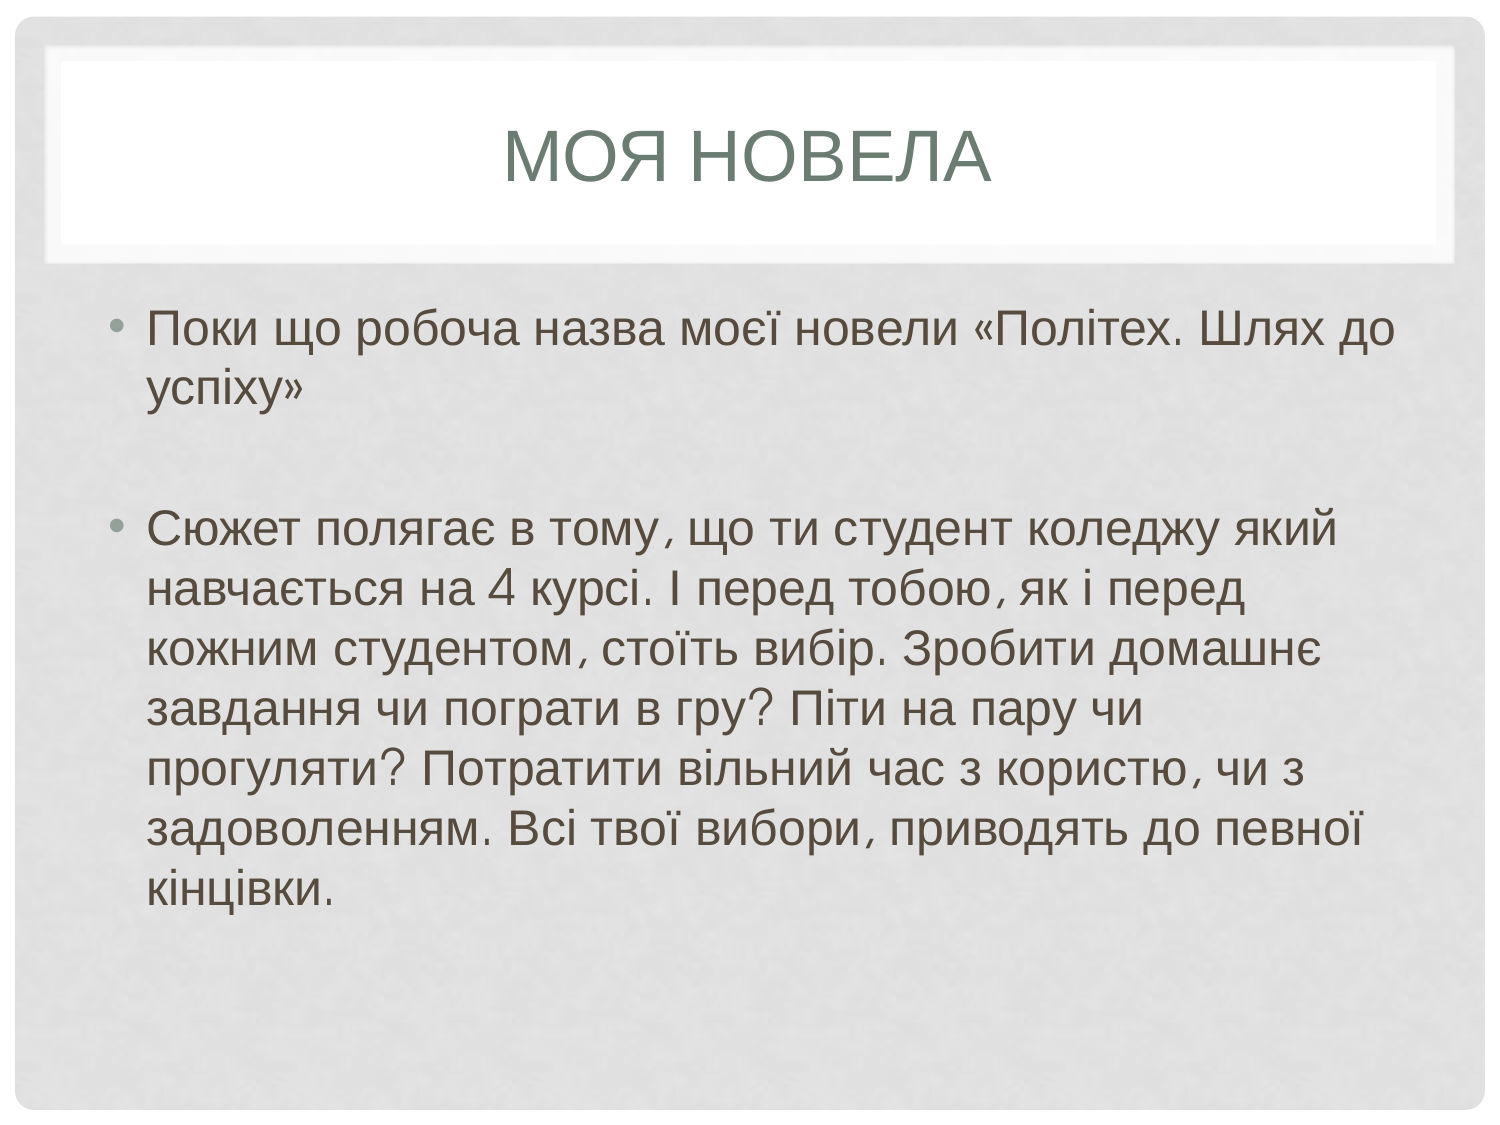

# Моя новела
Поки що робоча назва моєї новели «Політех. Шлях до успіху»

Сюжет полягає в тому, що ти студент коледжу який навчається на 4 курсі. І перед тобою, як і перед кожним студентом, стоїть вибір. Зробити домашнє завдання чи пограти в гру? Піти на пару чи прогуляти? Потратити вільний час з користю, чи з задоволенням. Всі твої вибори, приводять до певної кінцівки.